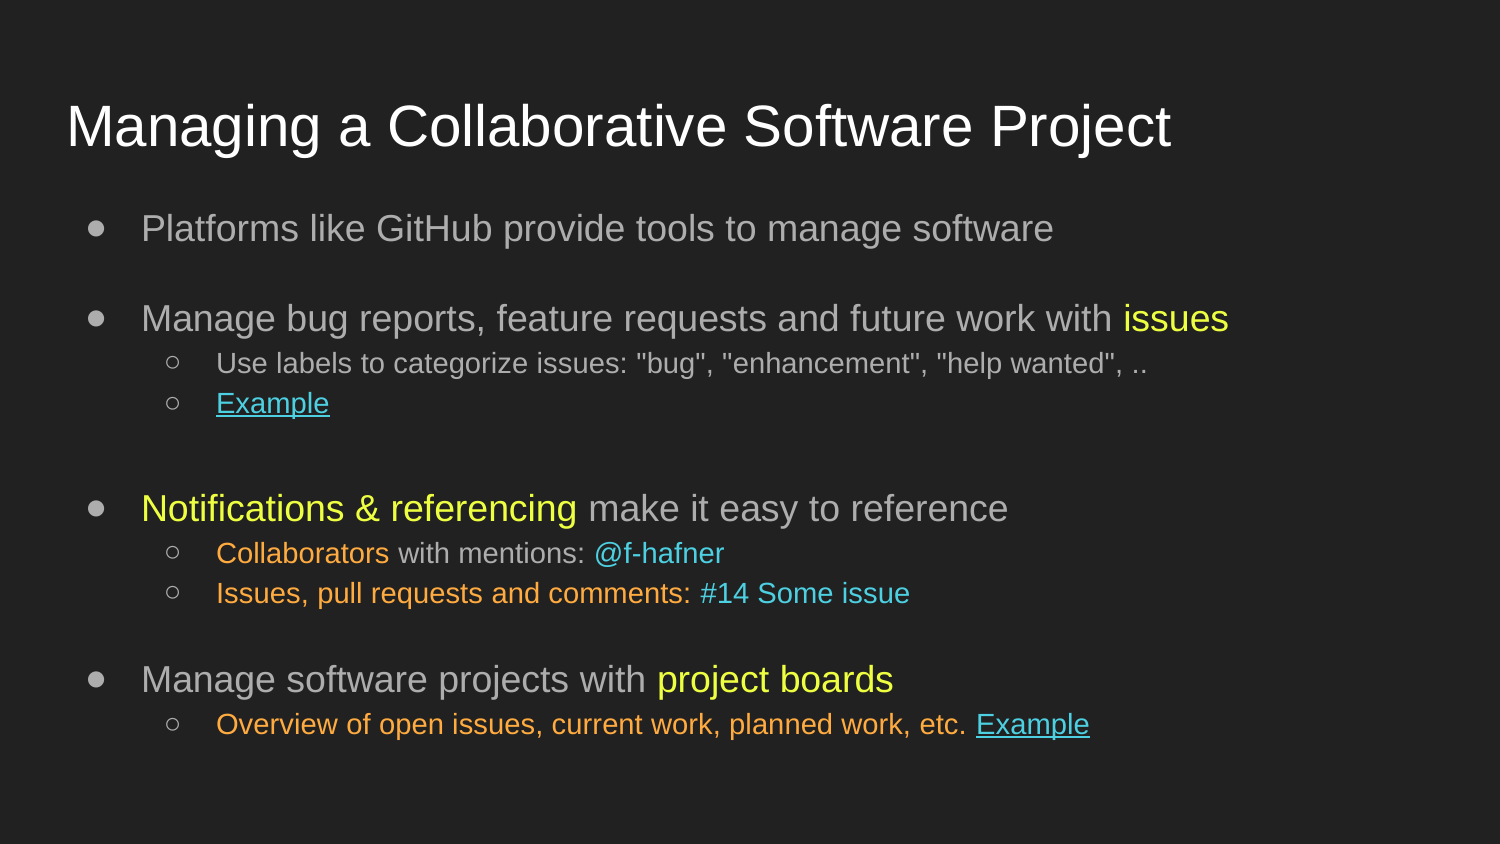

# Managing a Collaborative Software Project
Platforms like GitHub provide tools to manage software

Manage bug reports, feature requests and future work with issues
Use labels to categorize issues: "bug", "enhancement", "help wanted", ..
Example

Notifications & referencing make it easy to reference
Collaborators with mentions: @f-hafner
Issues, pull requests and comments: #14 Some issue

Manage software projects with project boards
Overview of open issues, current work, planned work, etc. Example